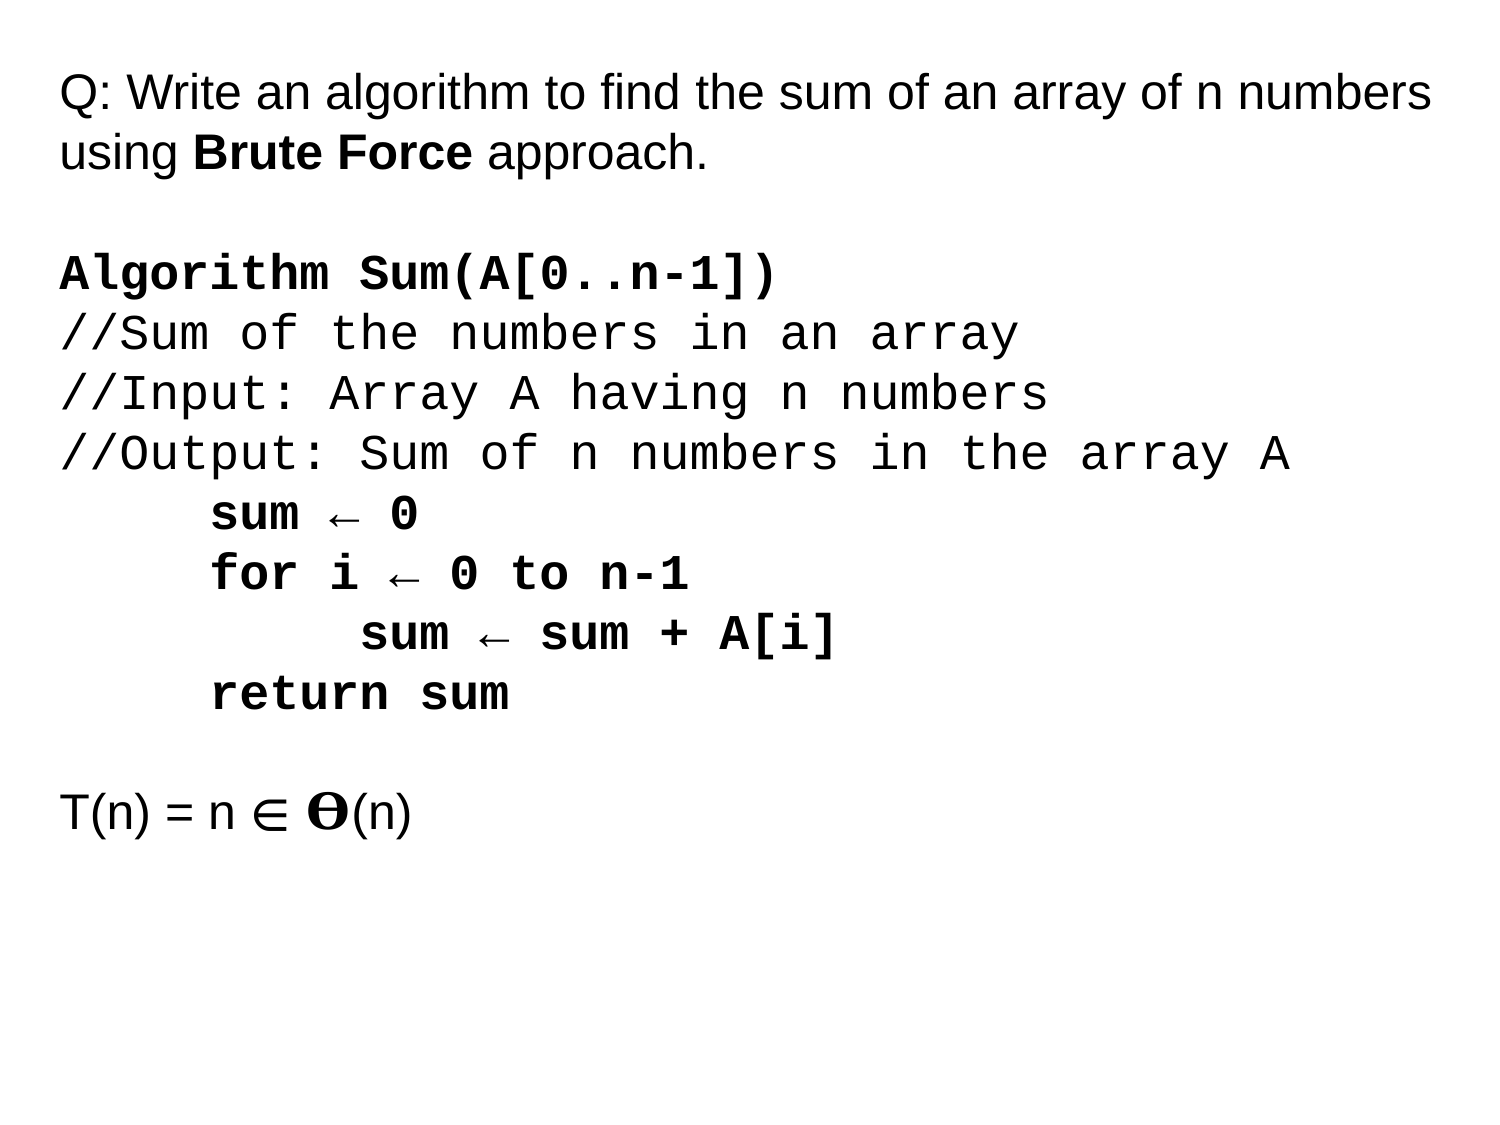

Q: Write an algorithm to find the sum of an array of n numbers using Brute Force approach.

Algorithm Sum(A[0..n-1])
//Sum of the numbers in an array
//Input: Array A having n numbers
//Output: Sum of n numbers in the array A
	sum ← 0
	for i ← 0 to n-1
		sum ← sum + A[i]
	return sum

T(n) = n ∈ 𝚹(n)